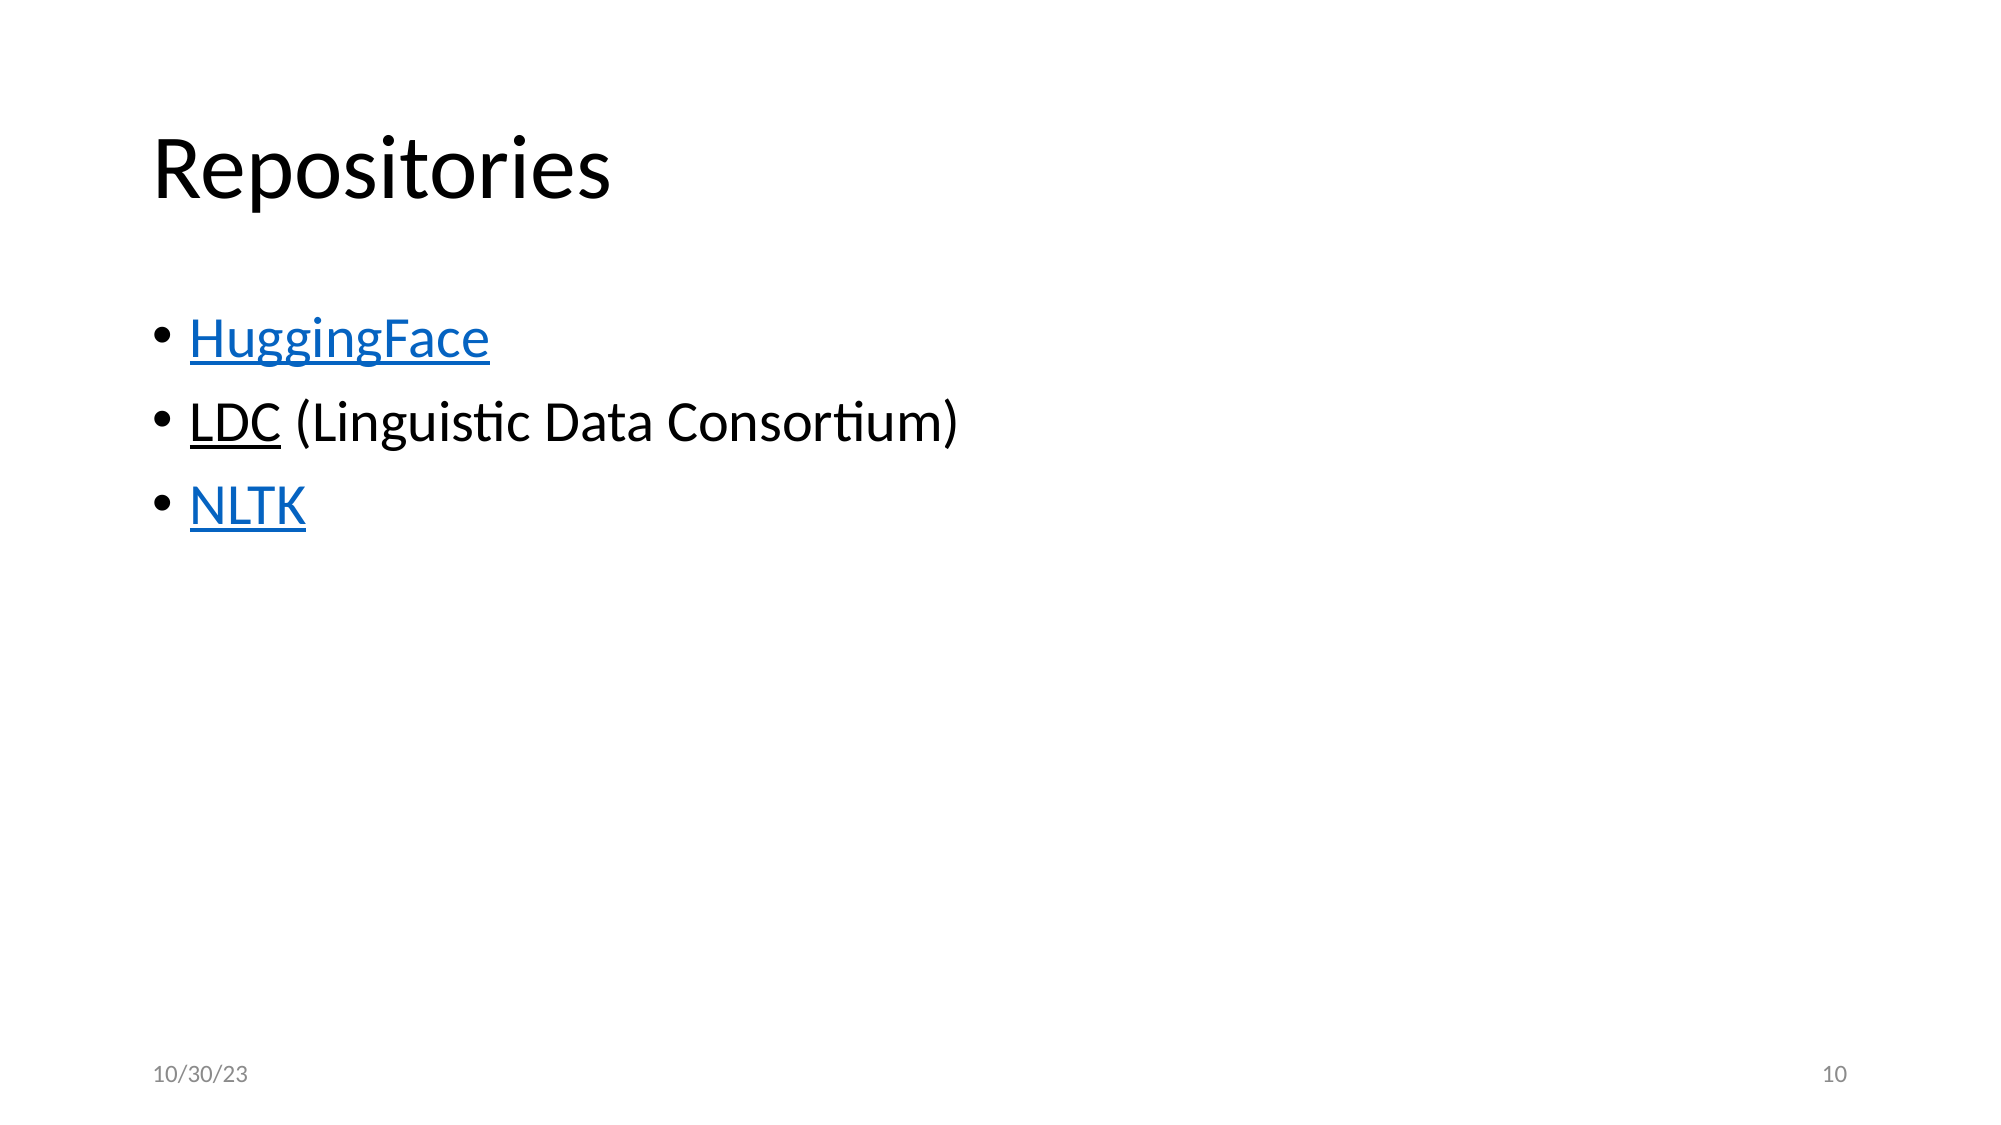

# Repositories
HuggingFace
LDC (Linguistic Data Consortium)
NLTK
10/30/23
10